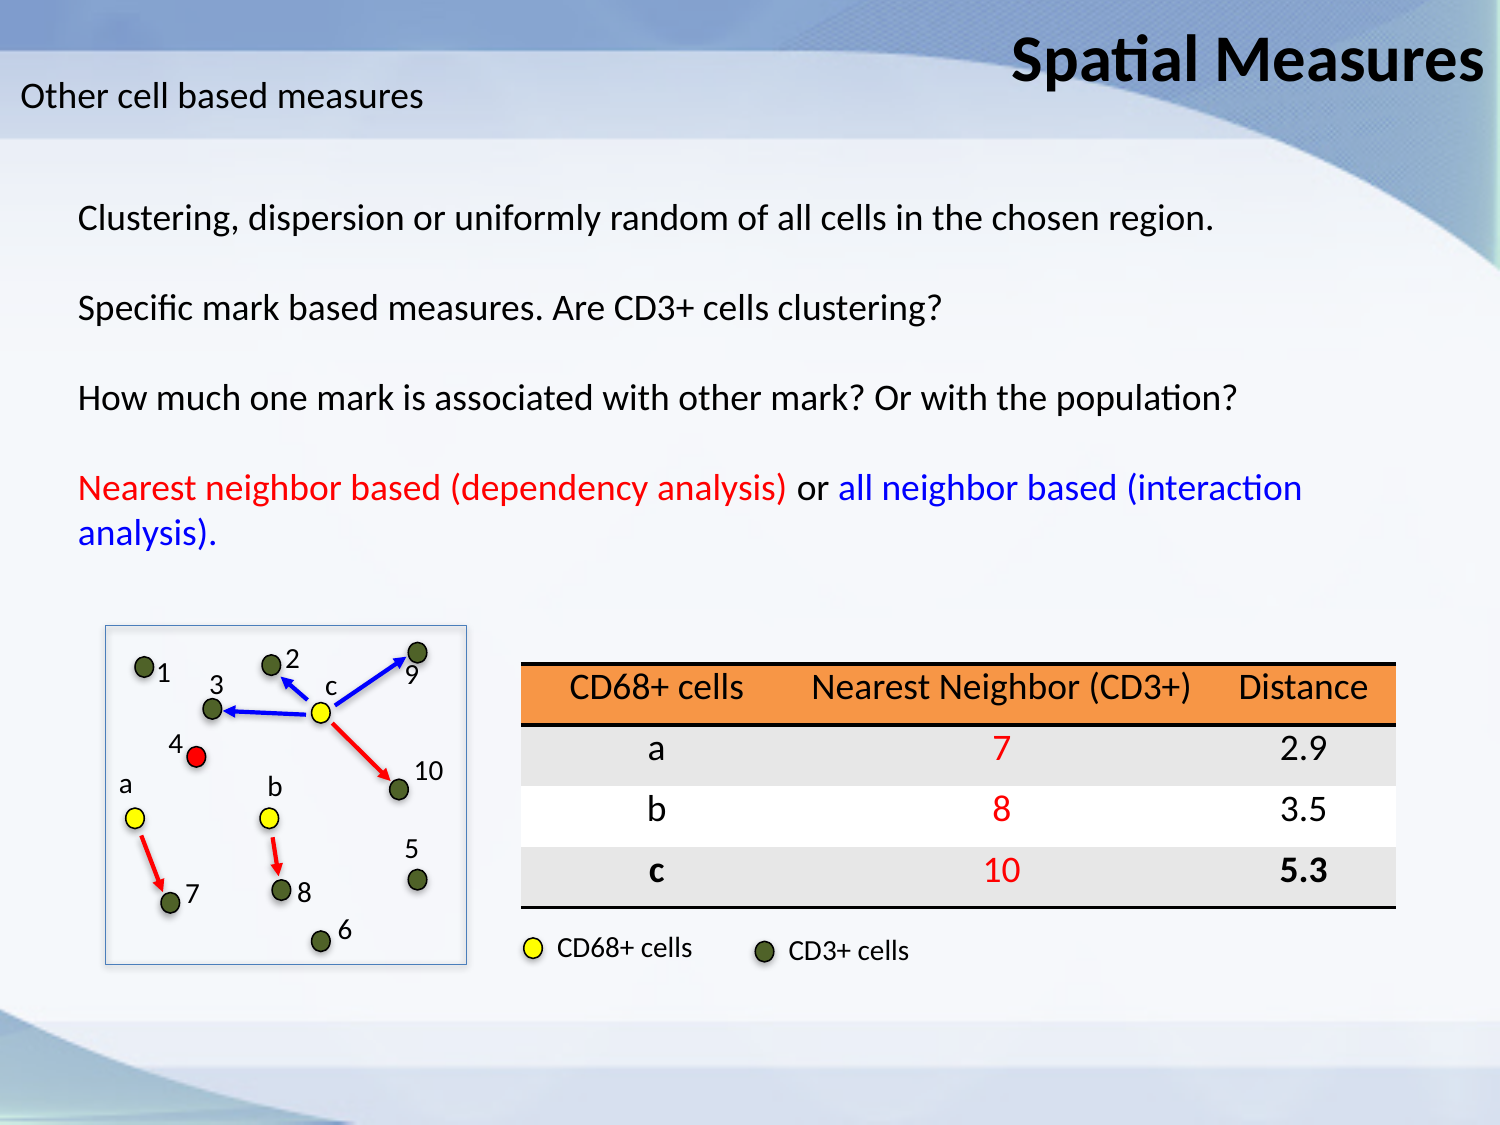

Spatial Measures
Other cell based measures
Clustering, dispersion or uniformly random of all cells in the chosen region.

Specific mark based measures. Are CD3+ cells clustering?

How much one mark is associated with other mark? Or with the population?

Nearest neighbor based (dependency analysis) or all neighbor based (interaction analysis).

2

1
9

3
c
| CD68+ cells | Nearest Neighbor (CD3+) | Distance |
| --- | --- | --- |
| a | 7 | 2.9 |
| b | 8 | 3.5 |
| c | 10 | 5.3 |

4
10

a
b

5
8
7

6
CD68+ cells
CD3+ cells